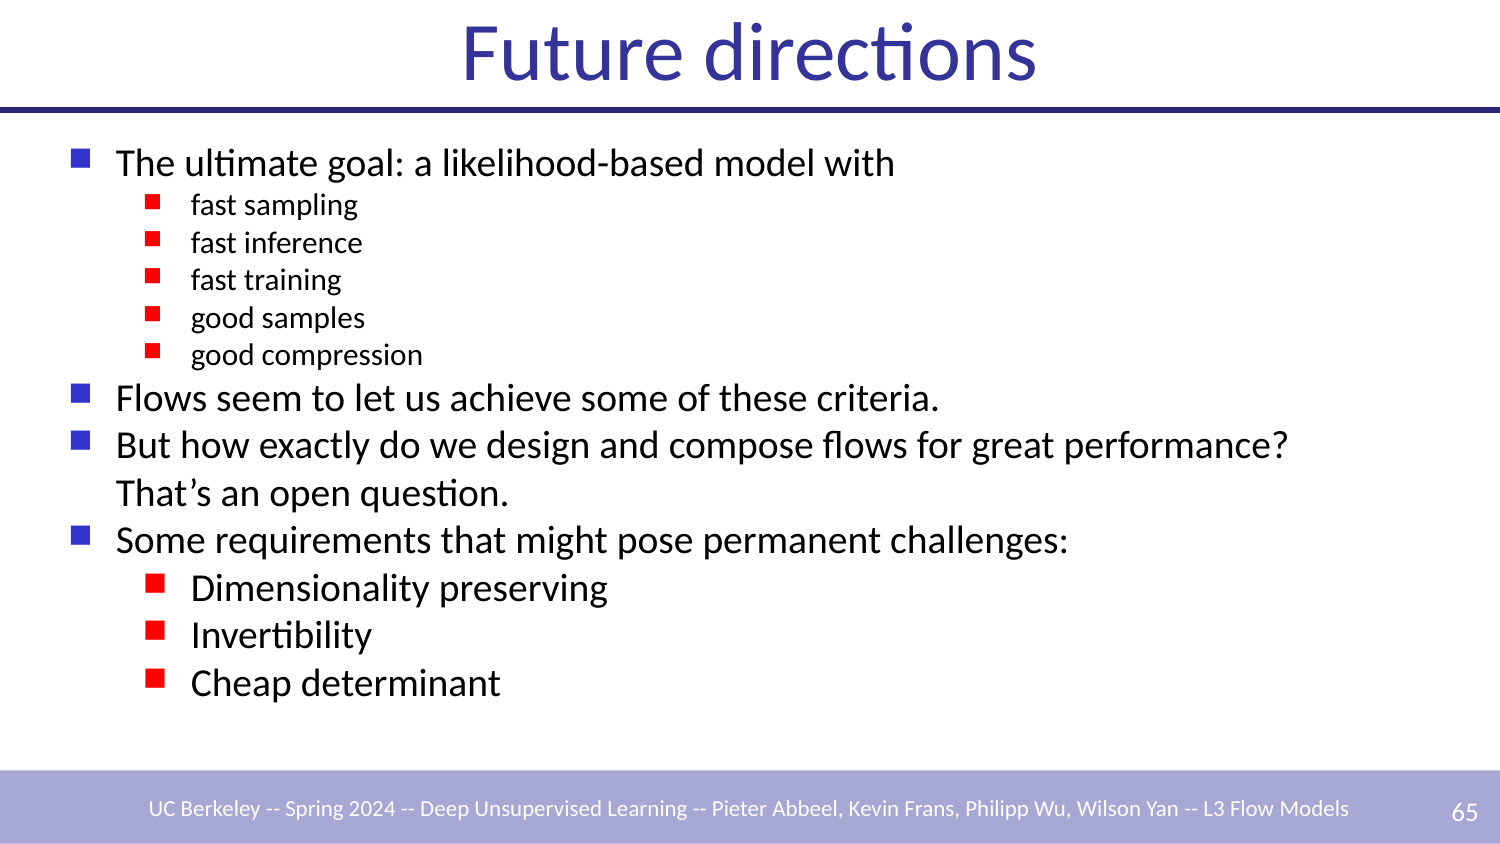

# Future directions
The ultimate goal: a likelihood-based model with
fast sampling
fast inference
fast training
good samples
good compression
Flows seem to let us achieve some of these criteria.
But how exactly do we design and compose flows for great performance? That’s an open question.
Some requirements that might pose permanent challenges:
Dimensionality preserving
Invertibility
Cheap determinant

65